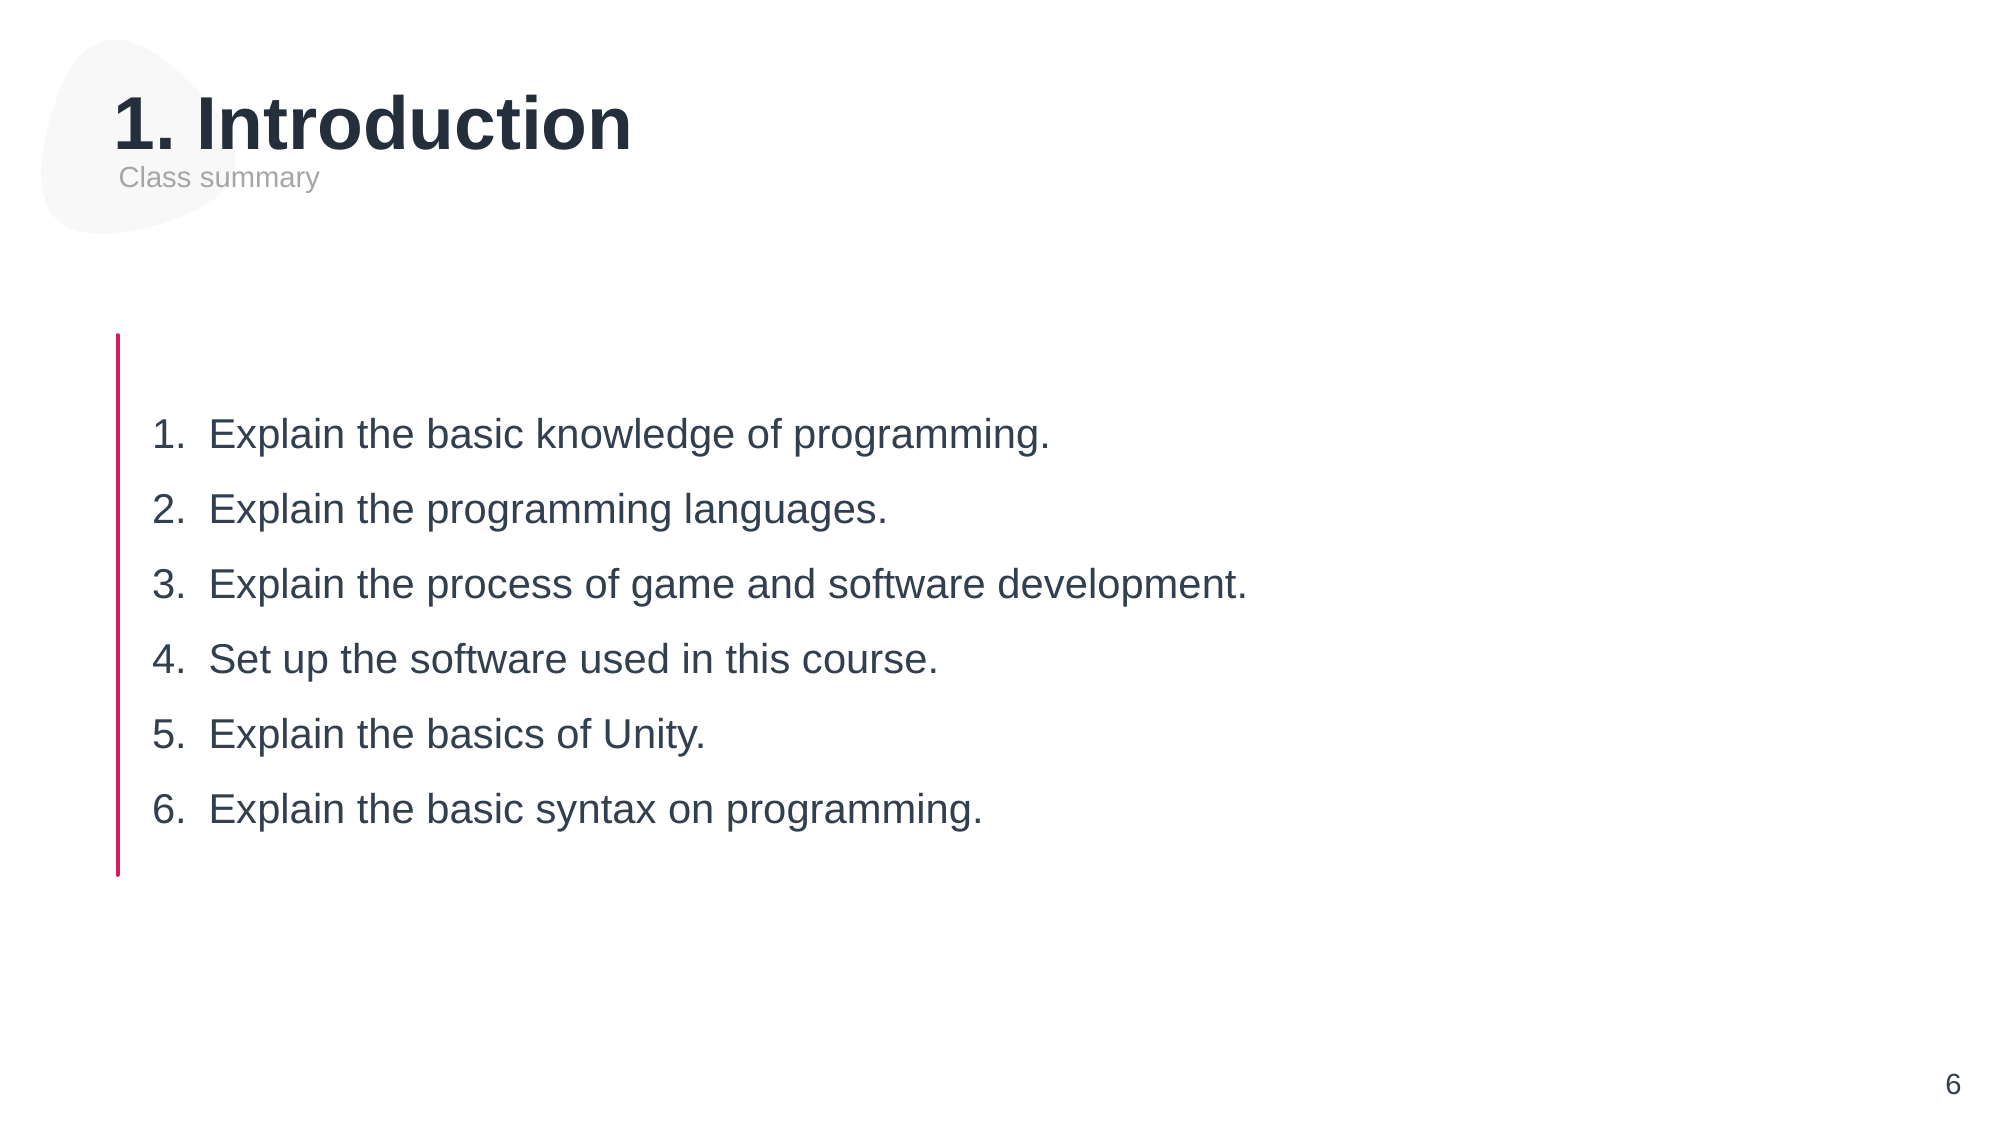

1. Introduction
Class summary
Explain the basic knowledge of programming.
Explain the programming languages.
Explain the process of game and software development.
Set up the software used in this course.
Explain the basics of Unity.
Explain the basic syntax on programming.
6